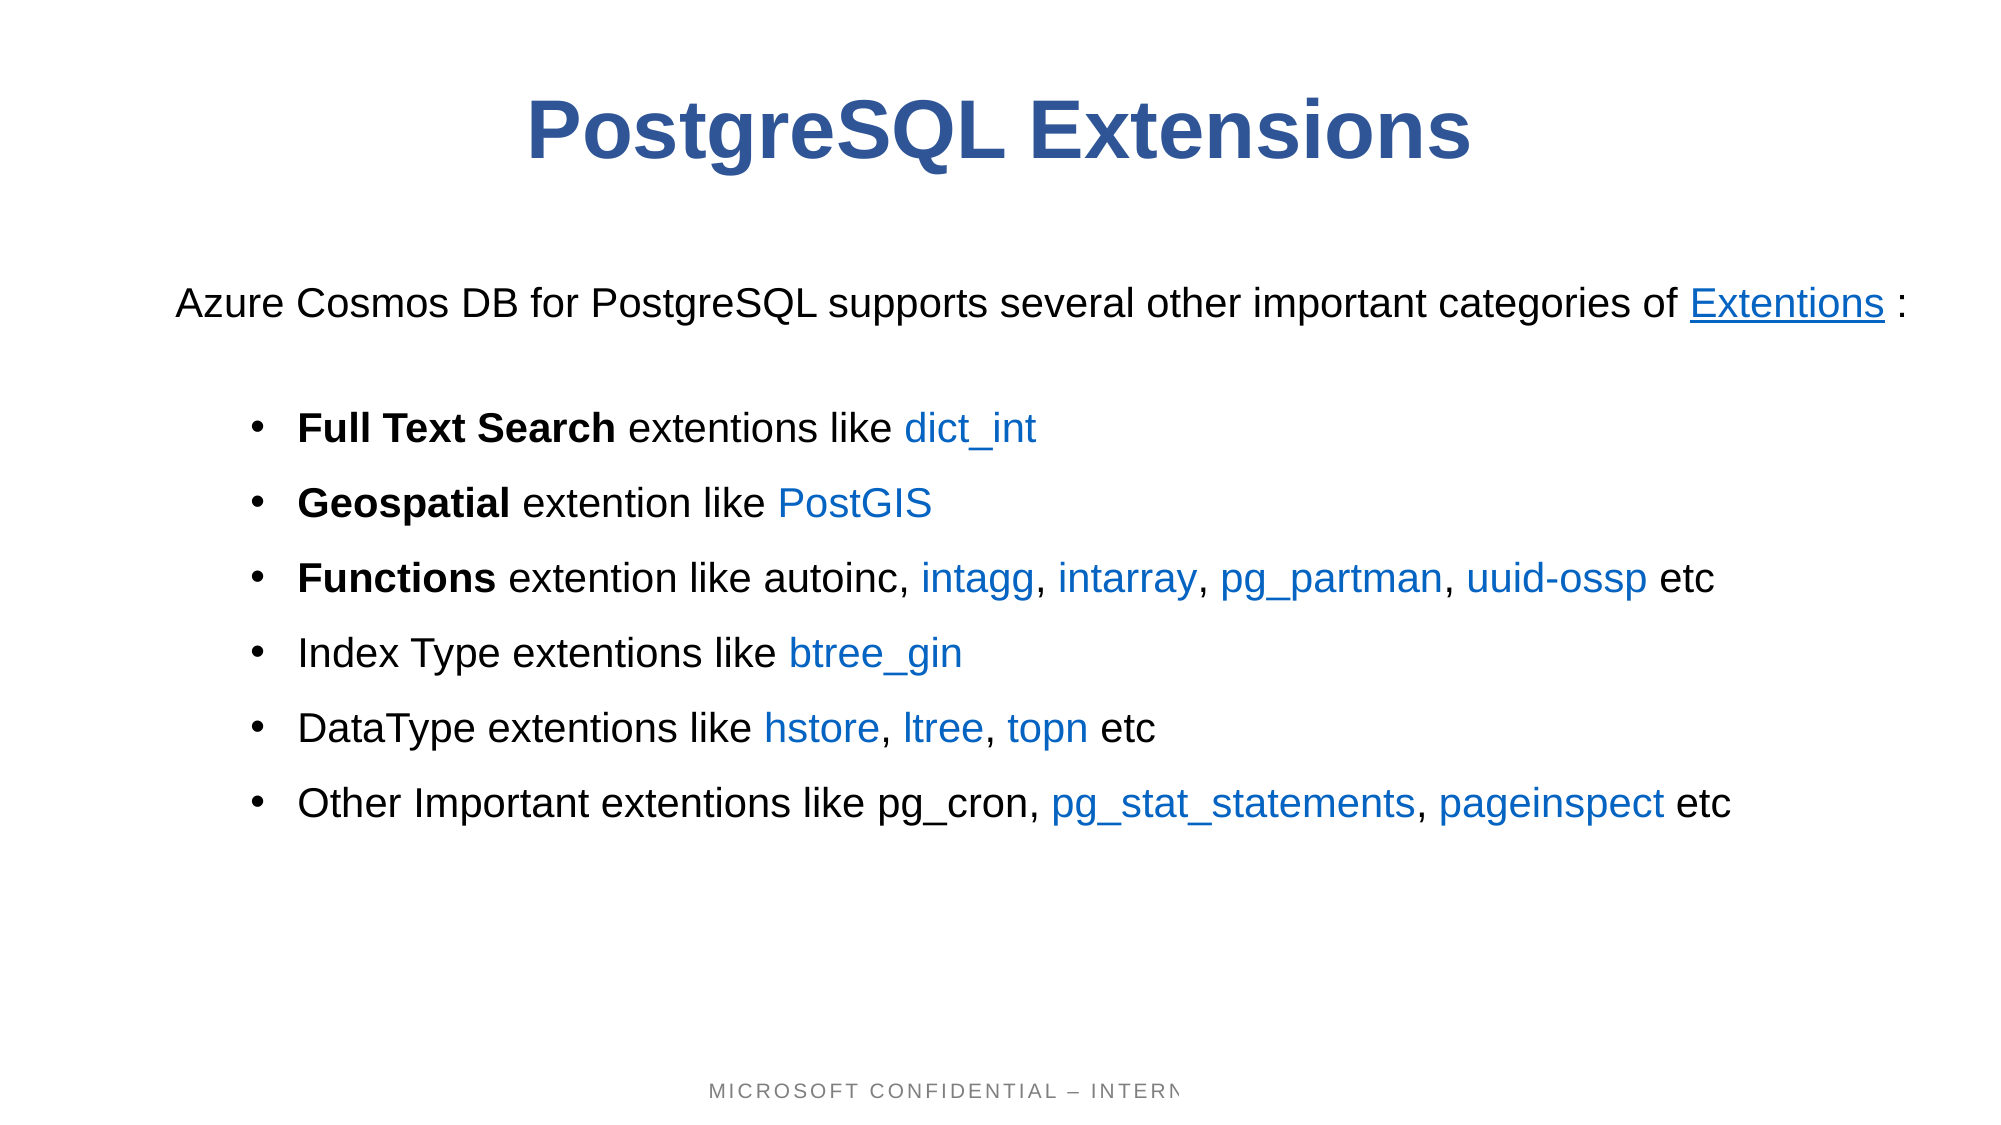

# PostgreSQL Extensions
Azure Cosmos DB for PostgreSQL supports several other important categories of Extentions :

Full Text Search extentions like dict_int
Geospatial extention like PostGIS
Functions extention like autoinc, intagg, intarray, pg_partman, uuid-ossp etc
Index Type extentions like btree_gin
DataType extentions like hstore, ltree, topn etc
Other Important extentions like pg_cron, pg_stat_statements, pageinspect etc